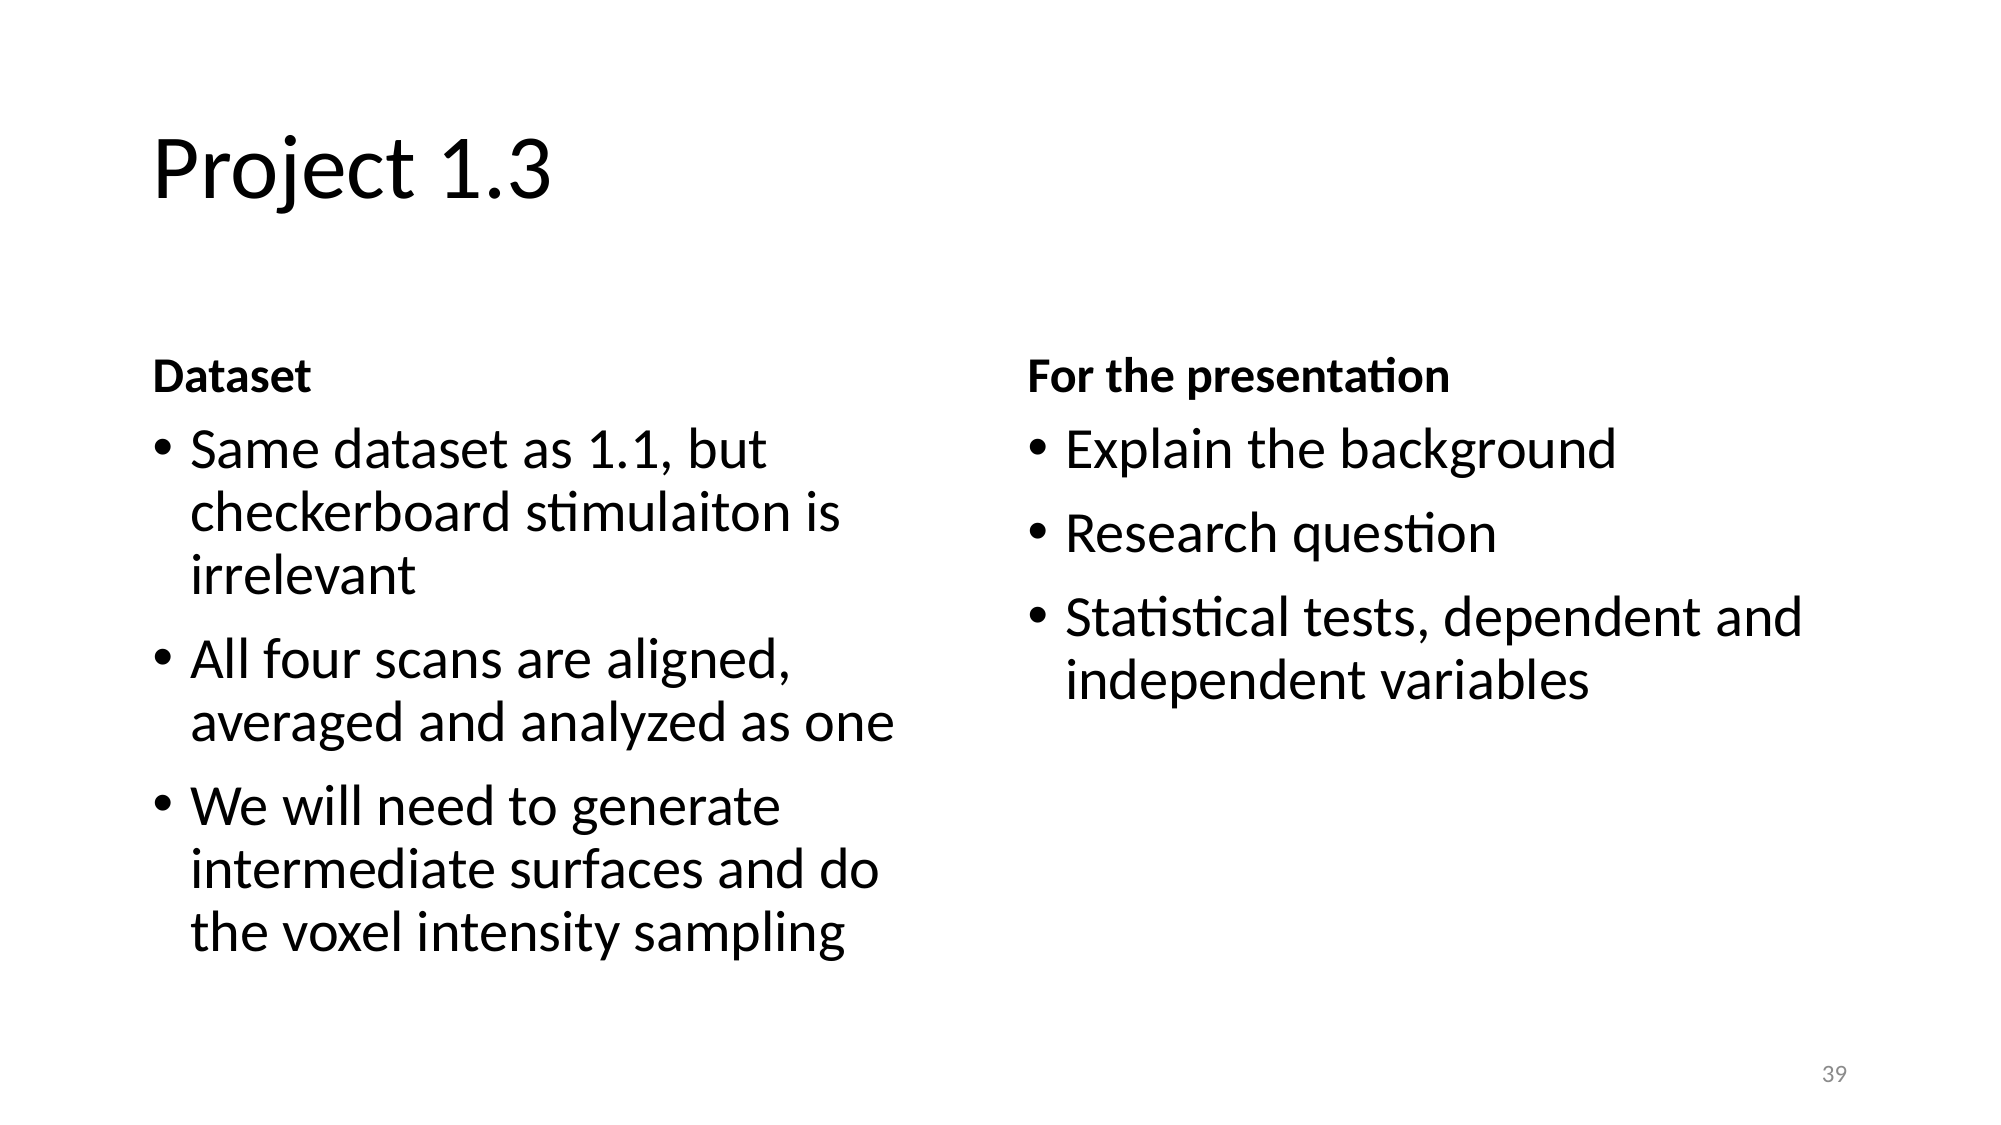

# Project 1.3
Dataset
For the presentation
Same dataset as 1.1, but checkerboard stimulaiton is irrelevant
All four scans are aligned, averaged and analyzed as one
We will need to generate intermediate surfaces and do the voxel intensity sampling
Explain the background
Research question
Statistical tests, dependent and independent variables
39